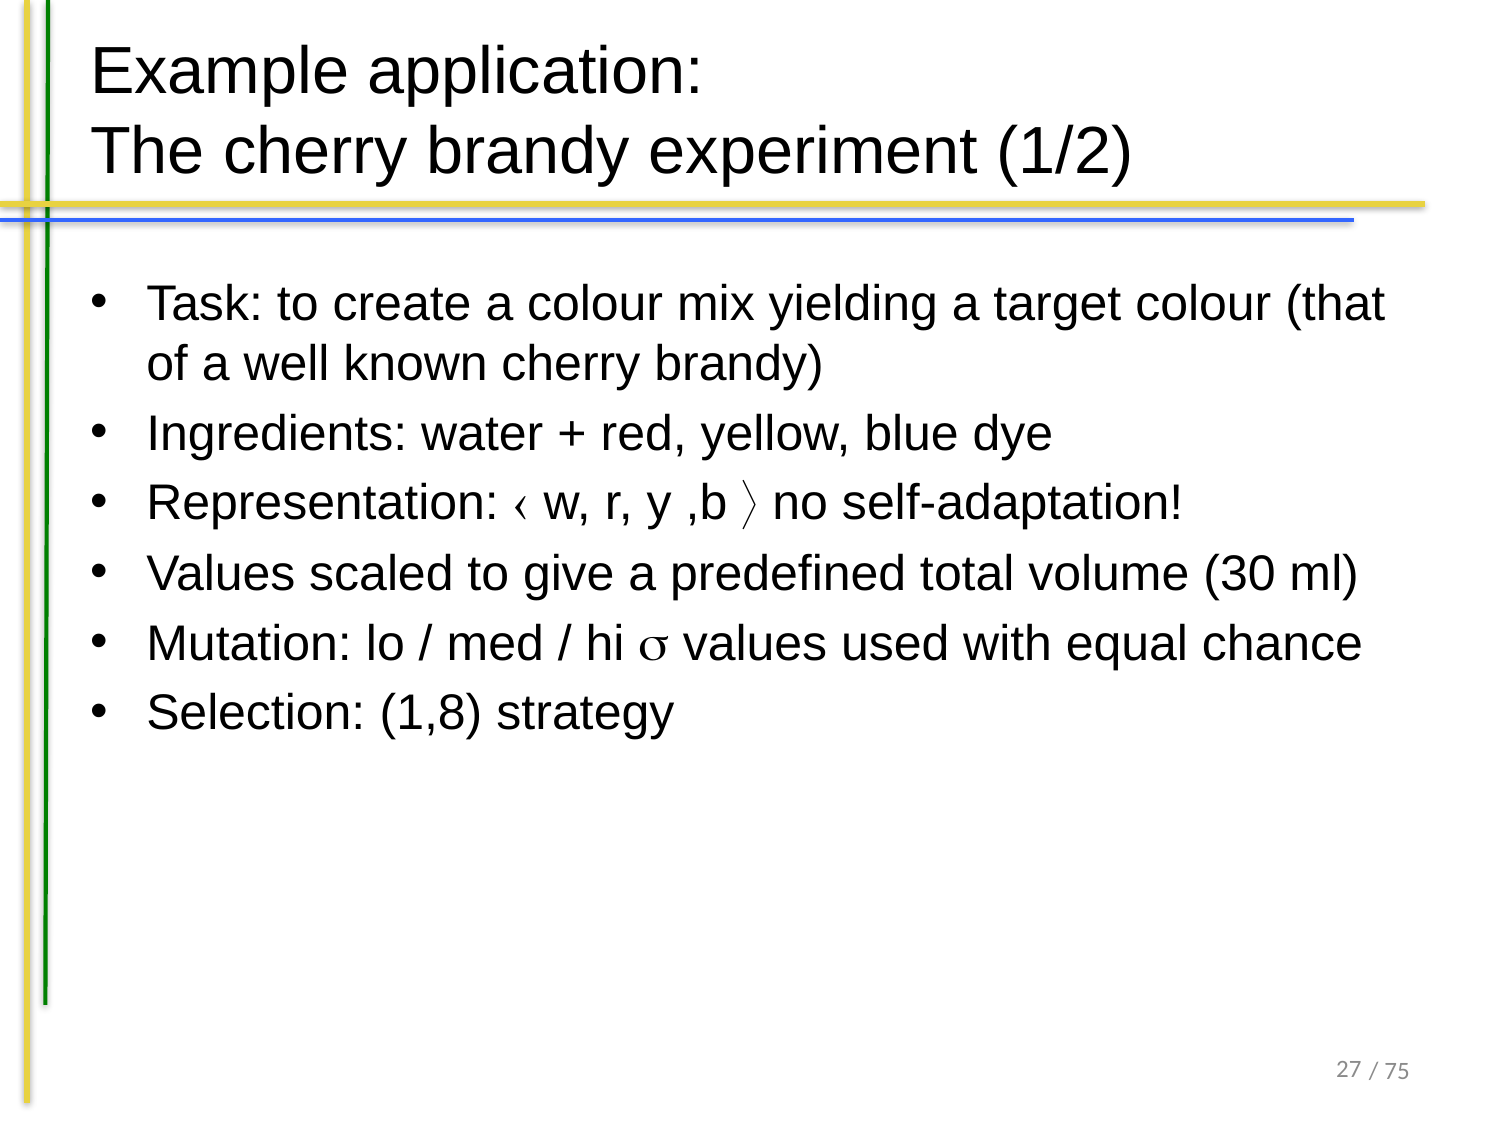

# Example application: The cherry brandy experiment (1/2)
Task: to create a colour mix yielding a target colour (that of a well known cherry brandy)
Ingredients: water + red, yellow, blue dye
Representation: 〈 w, r, y ,b 〉 no self-adaptation!
Values scaled to give a predefined total volume (30 ml)
Mutation: lo / med / hi σ values used with equal chance
Selection: (1,8) strategy
27